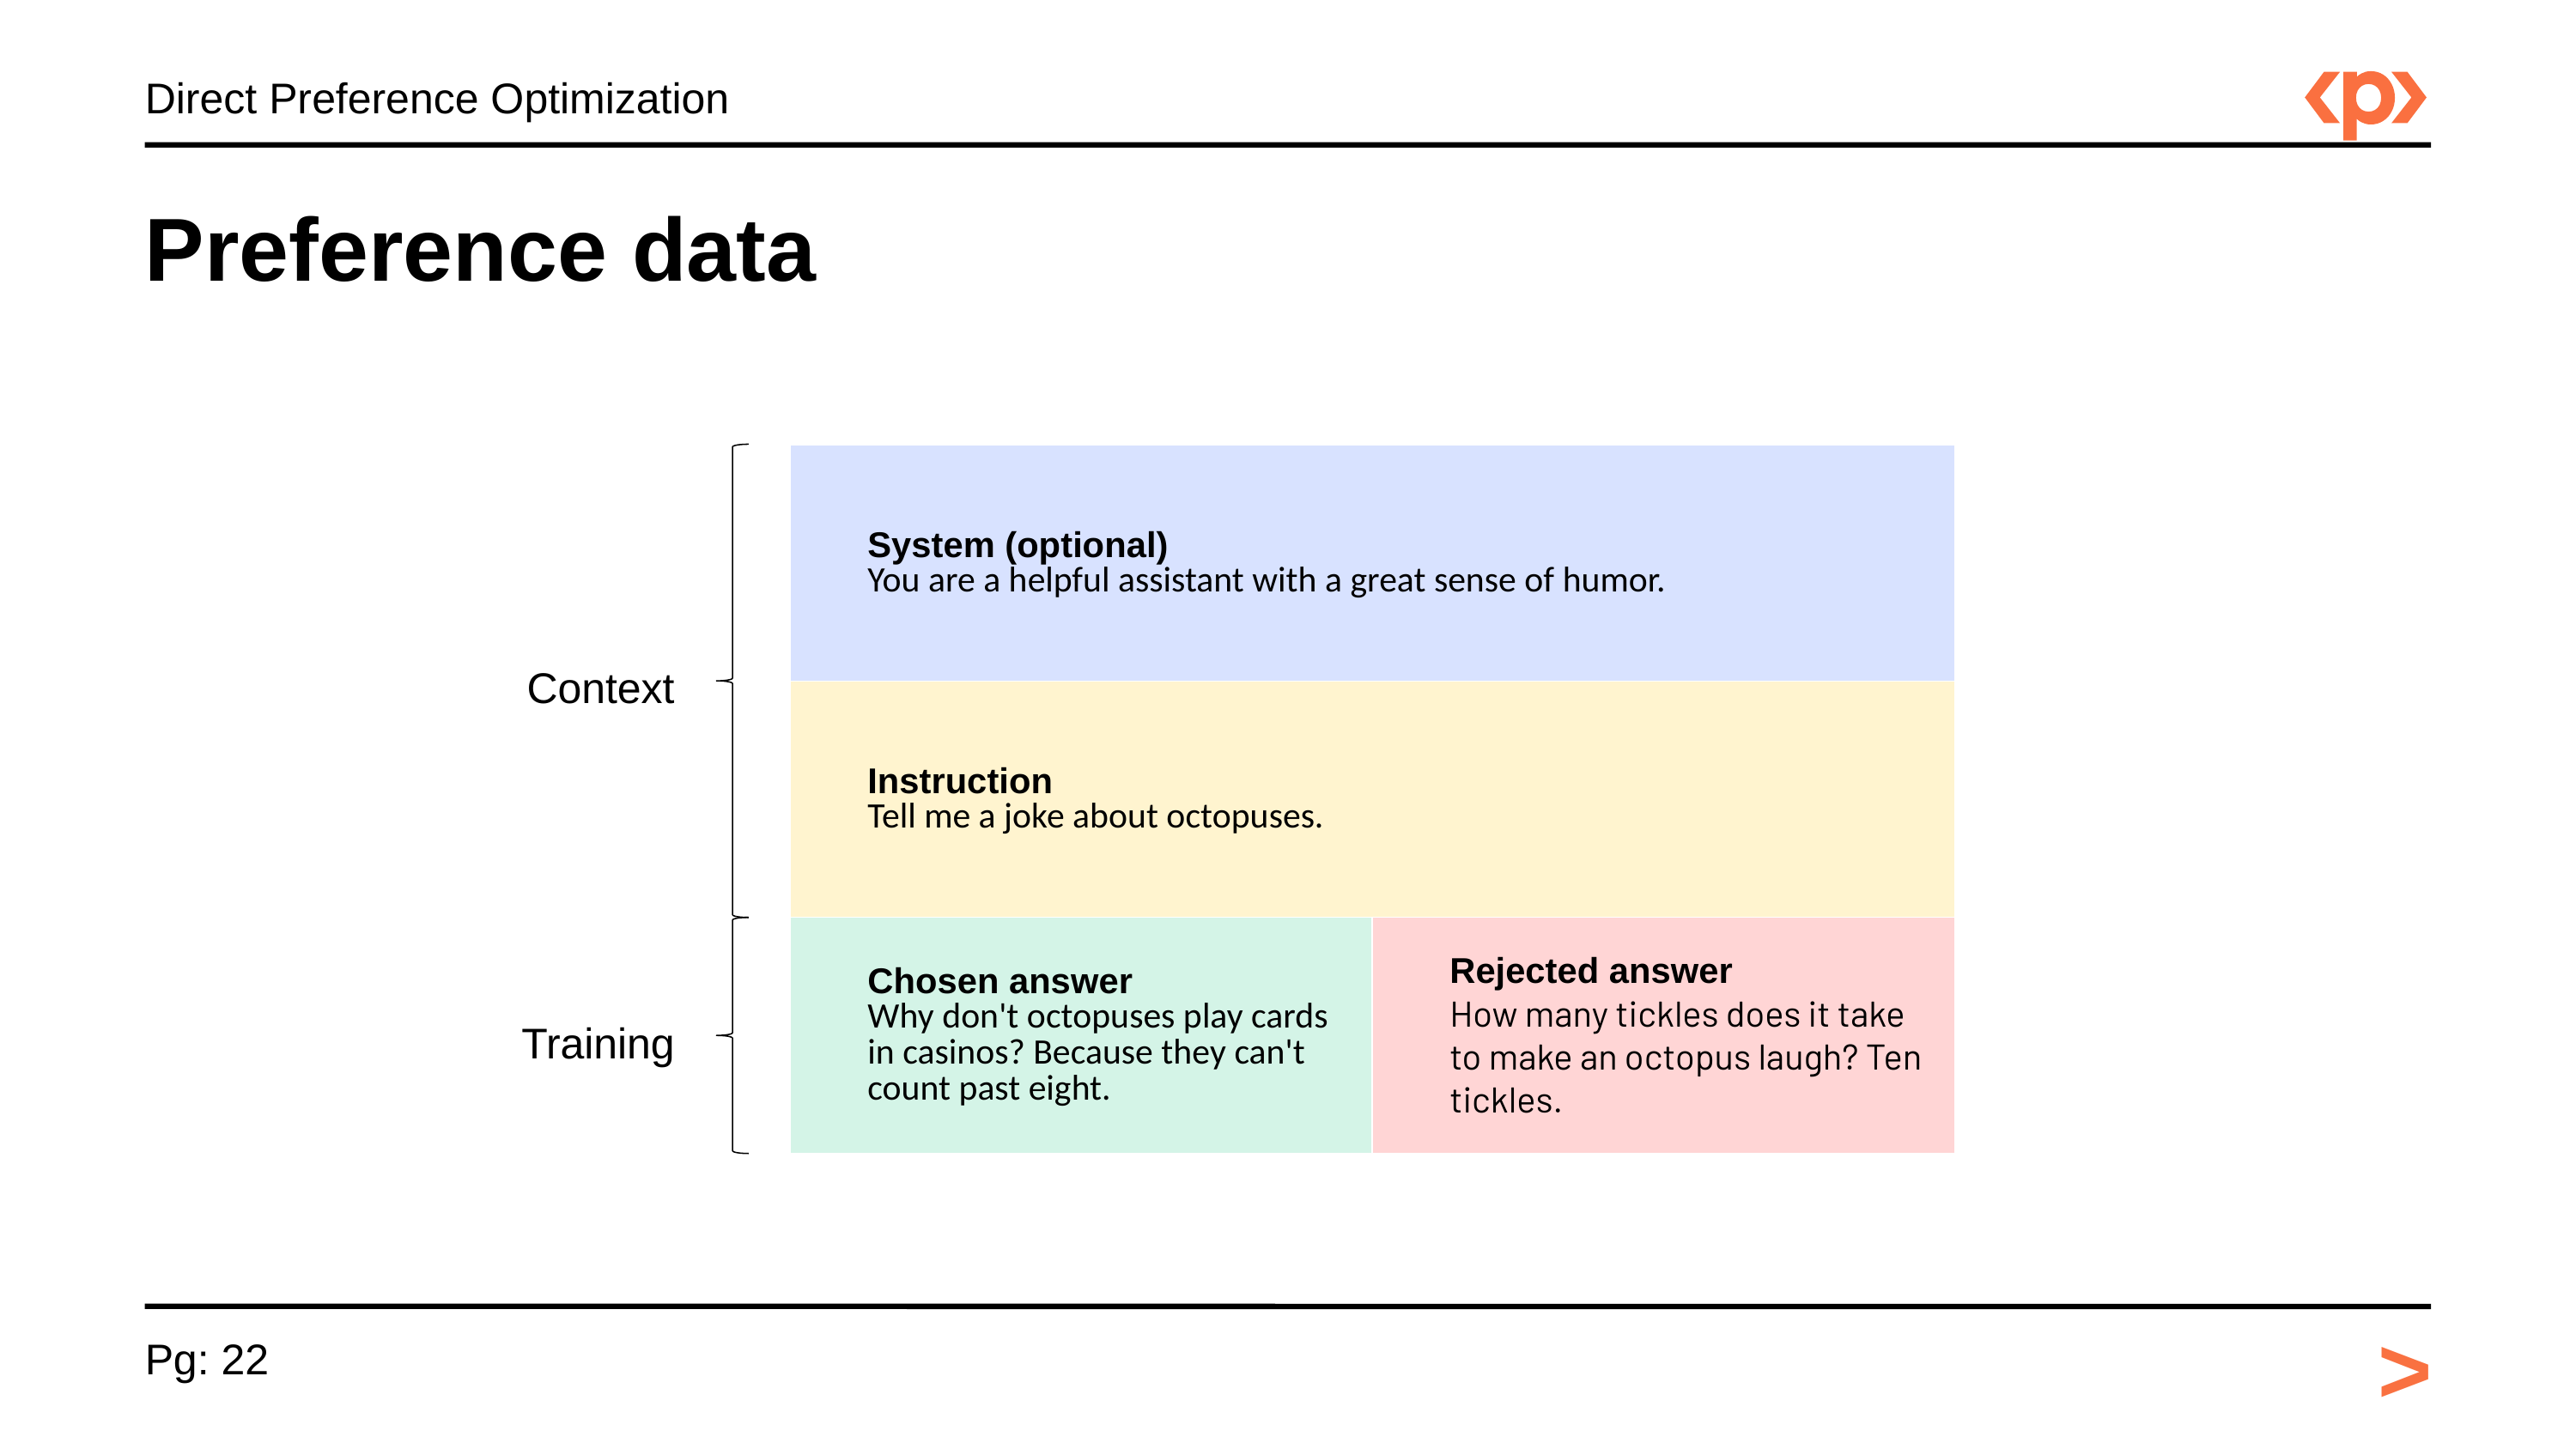

Direct Preference Optimization

Preference data

| System (optional) You are a helpful assistant with a great sense of humor. |  |
| --- | --- |
| Instruction Tell me a joke about octopuses. |  |
| Chosen answer Why don't octopuses play cards in casinos? Because they can't count past eight. | Rejected answer How many tickles does it take to make an octopus laugh? Ten tickles. |
Context

Training
>

Pg: 22